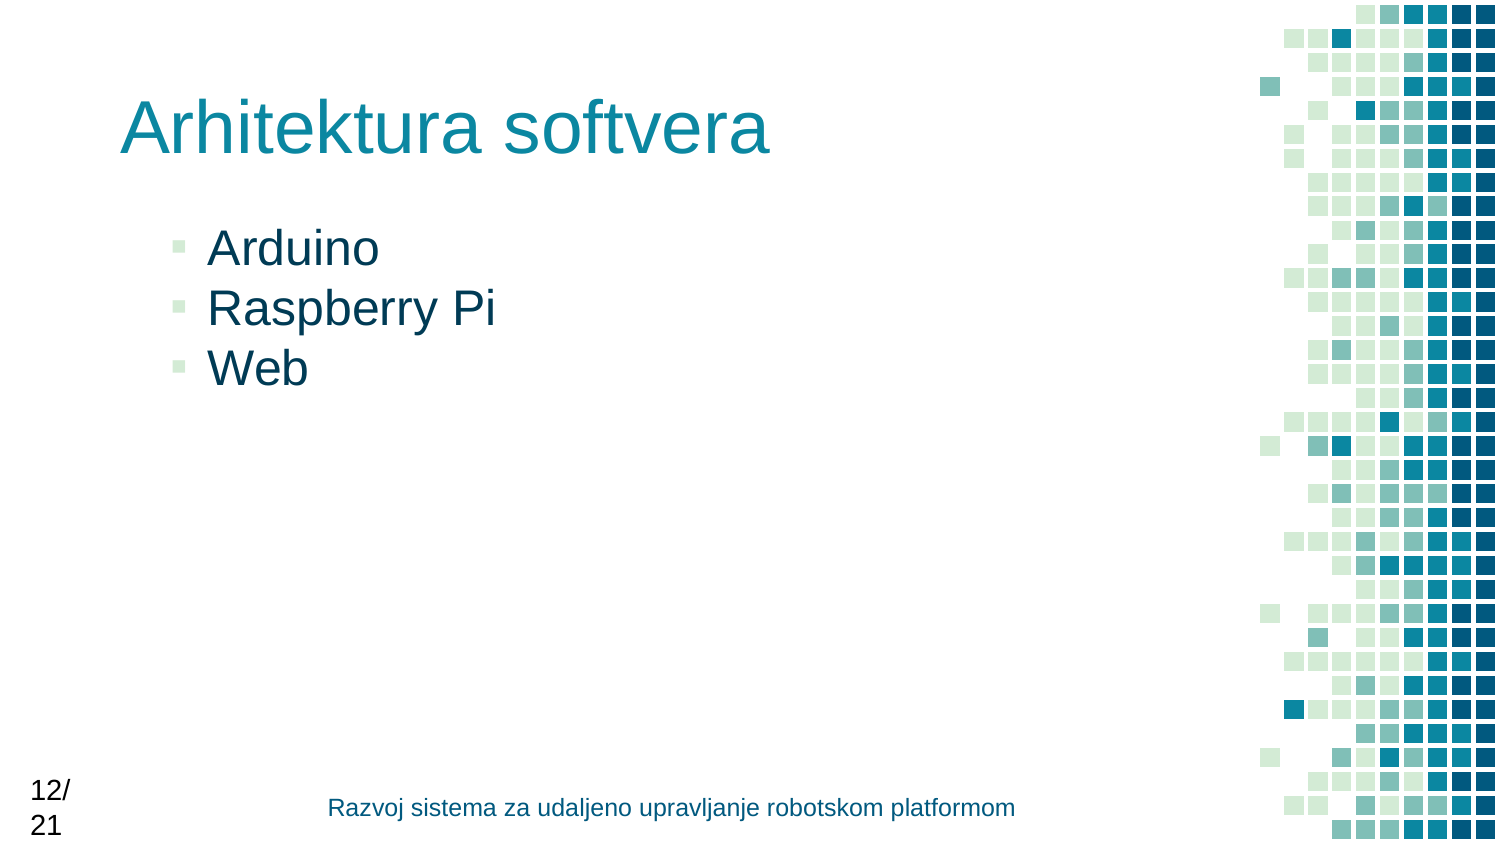

Arhitektura softvera
Arduino
Raspberry Pi
Web
12/21
Razvoj sistema za udaljeno upravljanje robotskom platformom